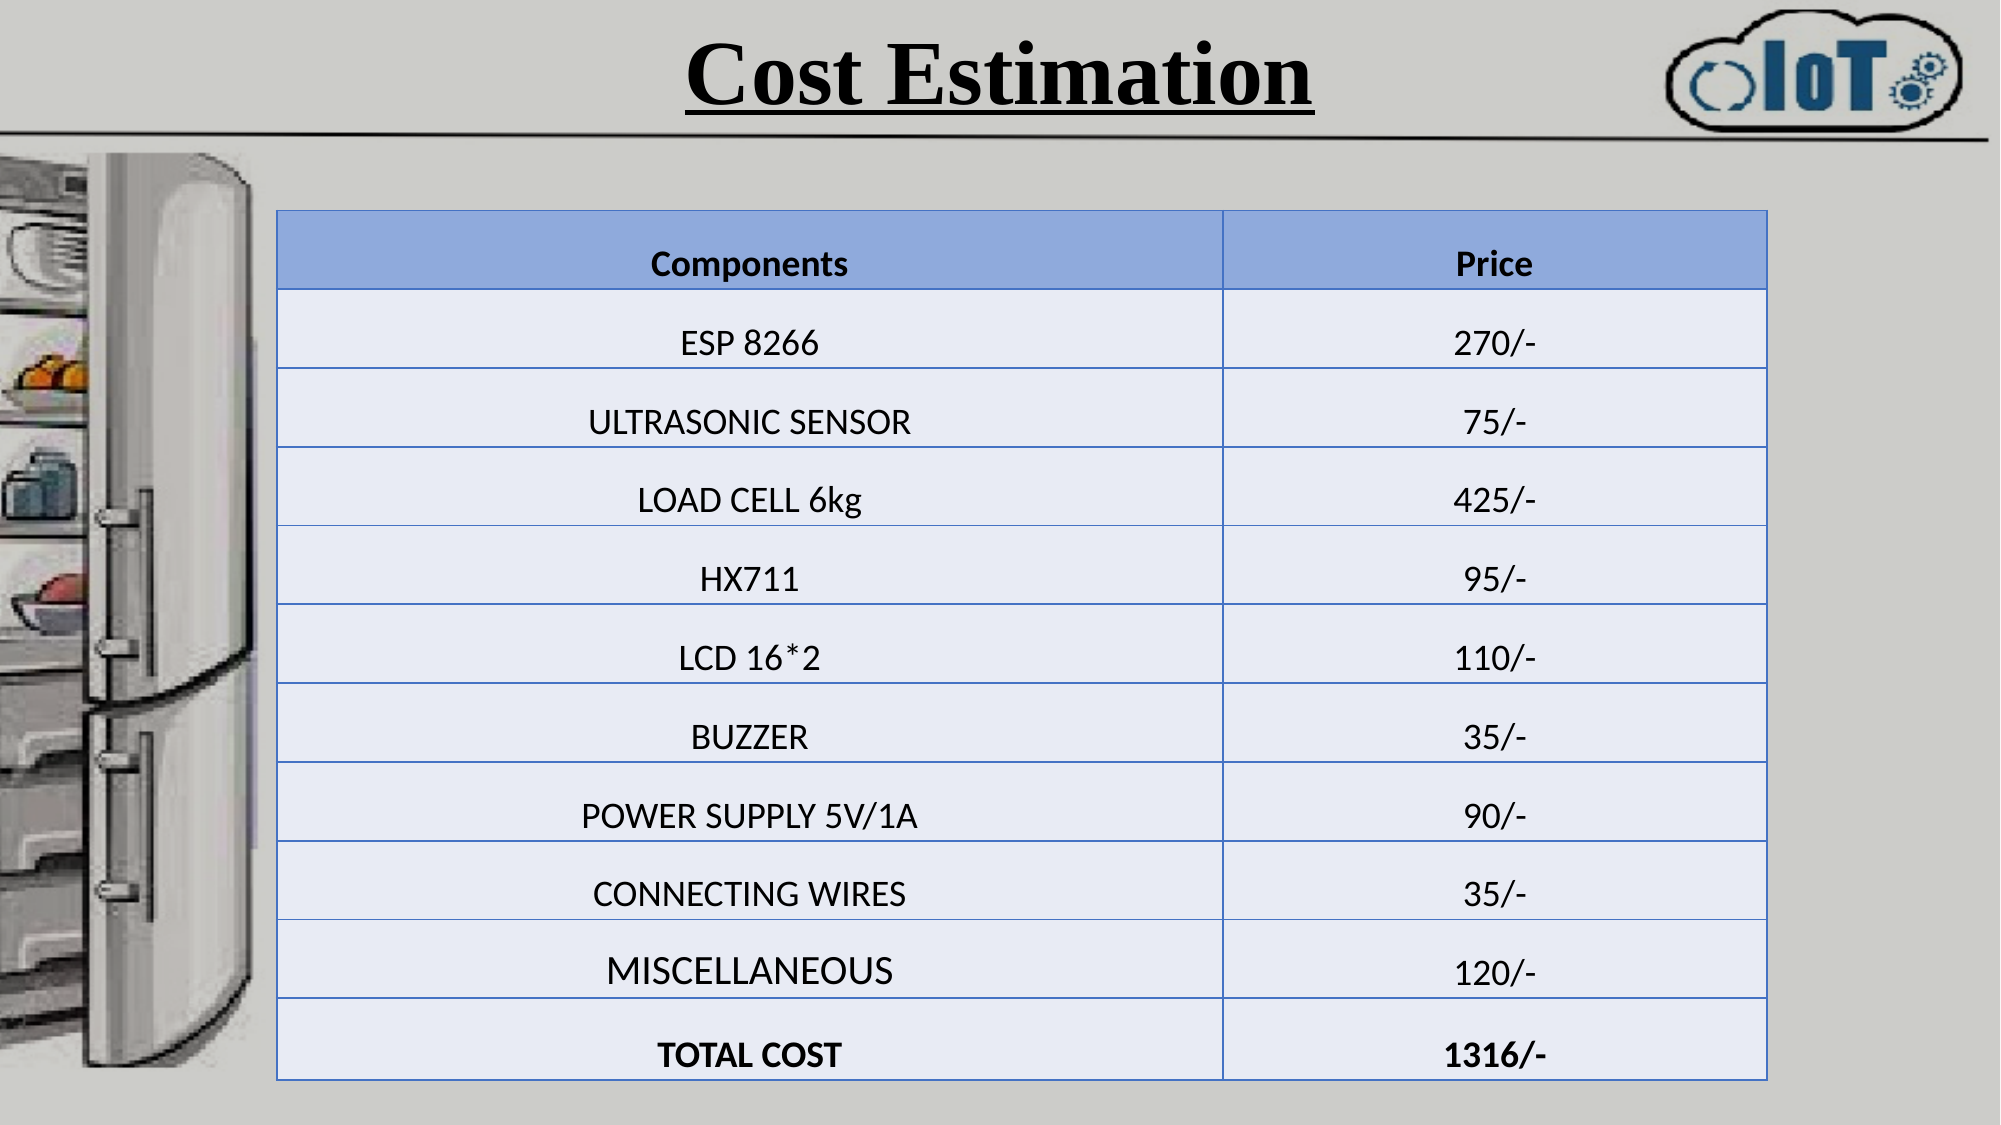

# Cost Estimation
| Components | Price |
| --- | --- |
| ESP 8266 | 270/- |
| ULTRASONIC SENSOR | 75/- |
| LOAD CELL 6kg | 425/- |
| HX711 | 95/- |
| LCD 16\*2 | 110/- |
| BUZZER | 35/- |
| POWER SUPPLY 5V/1A | 90/- |
| CONNECTING WIRES | 35/- |
| MISCELLANEOUS | 120/- |
| TOTAL COST | 1316/- |